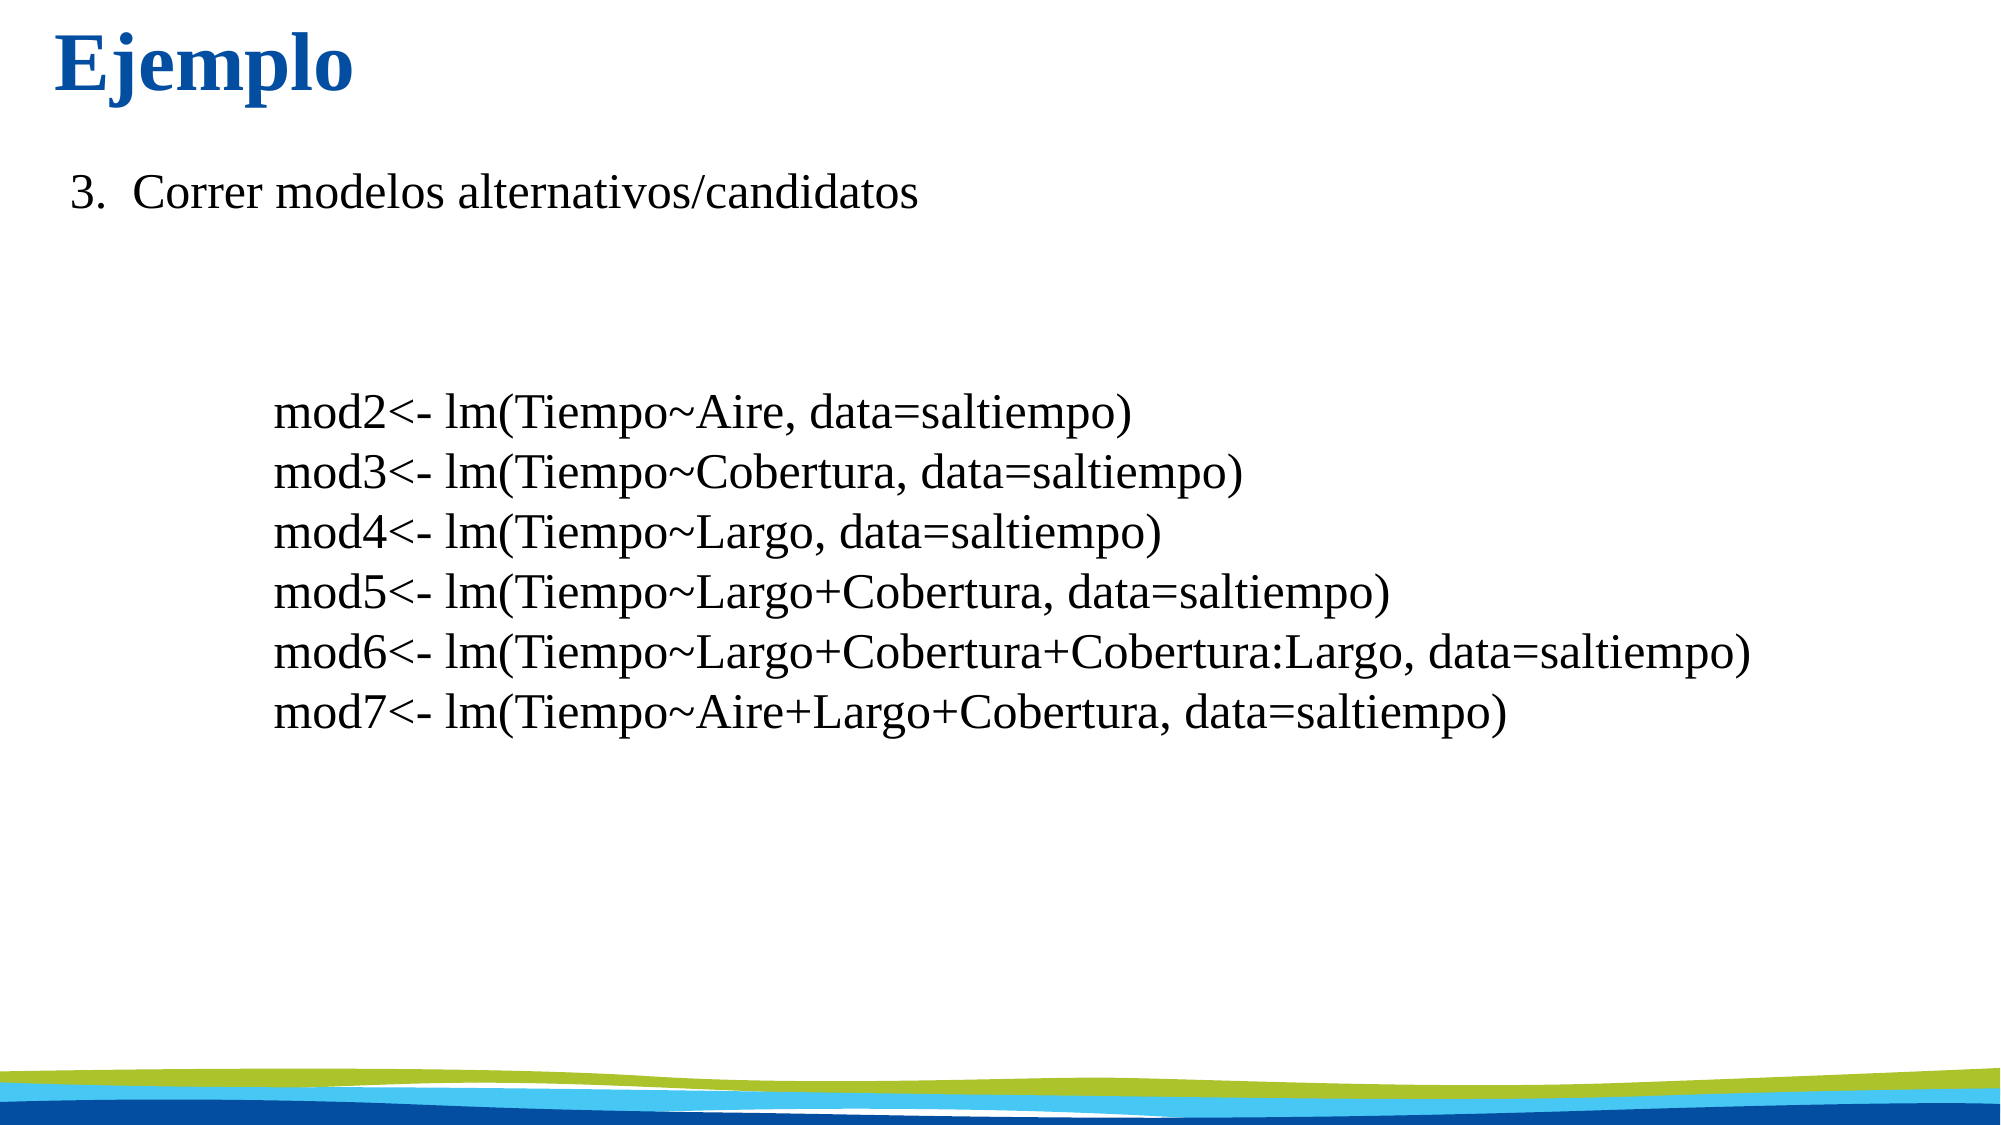

# Ejemplo
3.  Correr modelos alternativos/candidatos
mod2<- lm(Tiempo~Aire, data=saltiempo)
mod3<- lm(Tiempo~Cobertura, data=saltiempo)
mod4<- lm(Tiempo~Largo, data=saltiempo)
mod5<- lm(Tiempo~Largo+Cobertura, data=saltiempo)
mod6<- lm(Tiempo~Largo+Cobertura+Cobertura:Largo, data=saltiempo)
mod7<- lm(Tiempo~Aire+Largo+Cobertura, data=saltiempo)